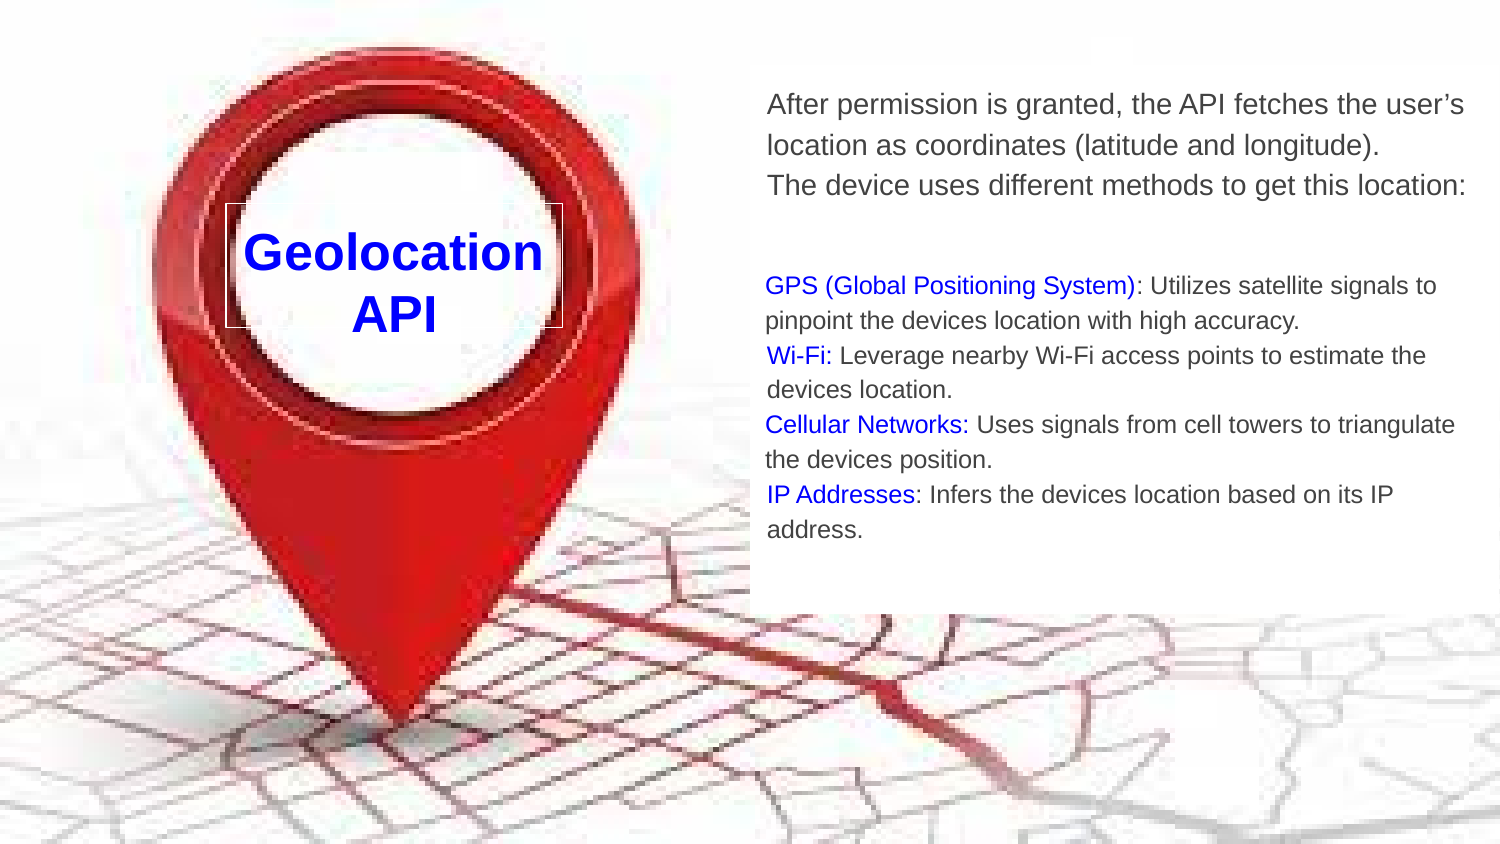

After permission is granted, the API fetches the user’s location as coordinates (latitude and longitude).
The device uses different methods to get this location:

GPS (Global Positioning System): Utilizes satellite signals to pinpoint the devices location with high accuracy.
Wi-Fi: Leverage nearby Wi-Fi access points to estimate the devices location.
Cellular Networks: Uses signals from cell towers to triangulate the devices position.
IP Addresses: Infers the devices location based on its IP address.
Geolocation API